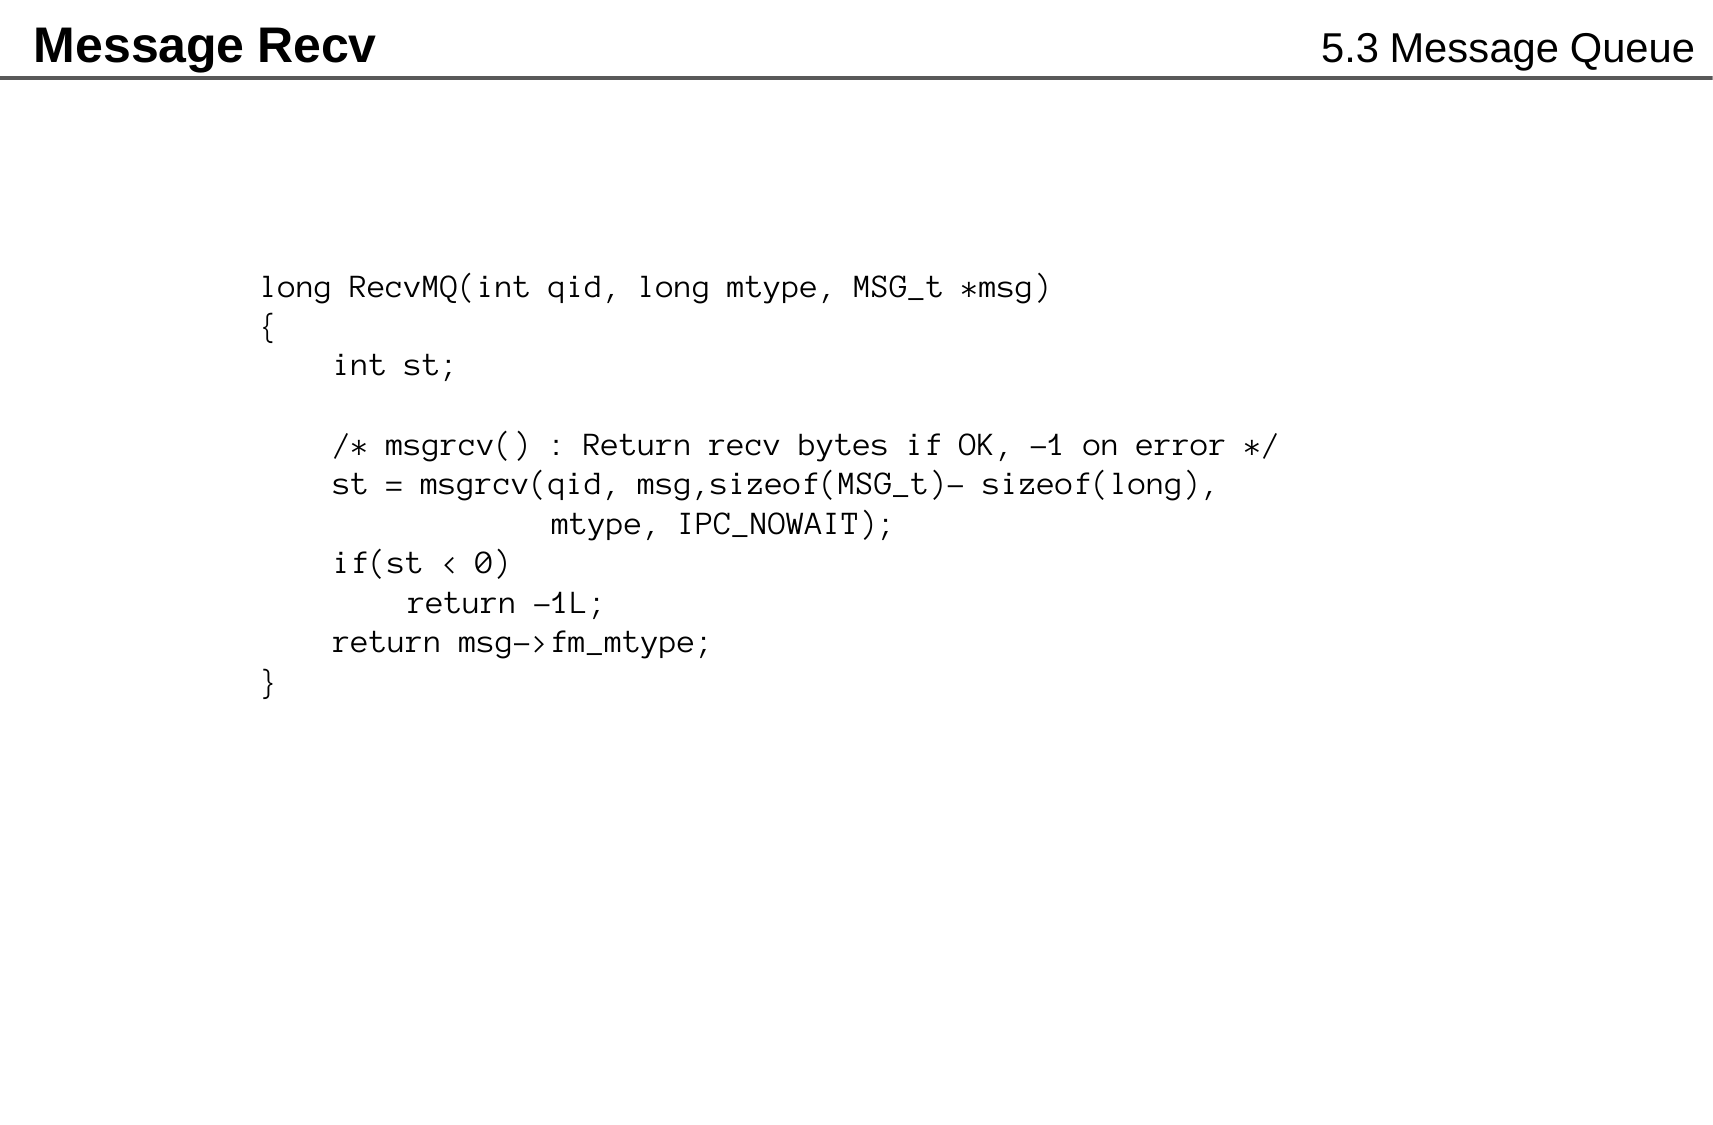

Message Recv
5.3 Message Queue

long  RecvMQ(int  qid,  long  mtype,  MSG_t  *msg)
{
	int  st;

	/*  msgrcv()  :  Return  recv  bytes  if  OK,  -1  on  error  */
	st  =  msgrcv(qid,  msg,sizeof(MSG_t)-  sizeof(long),
			mtype,  IPC_NOWAIT);
	if(st  <  0)
		return  -1L;
	return  msg->fm_mtype;
}